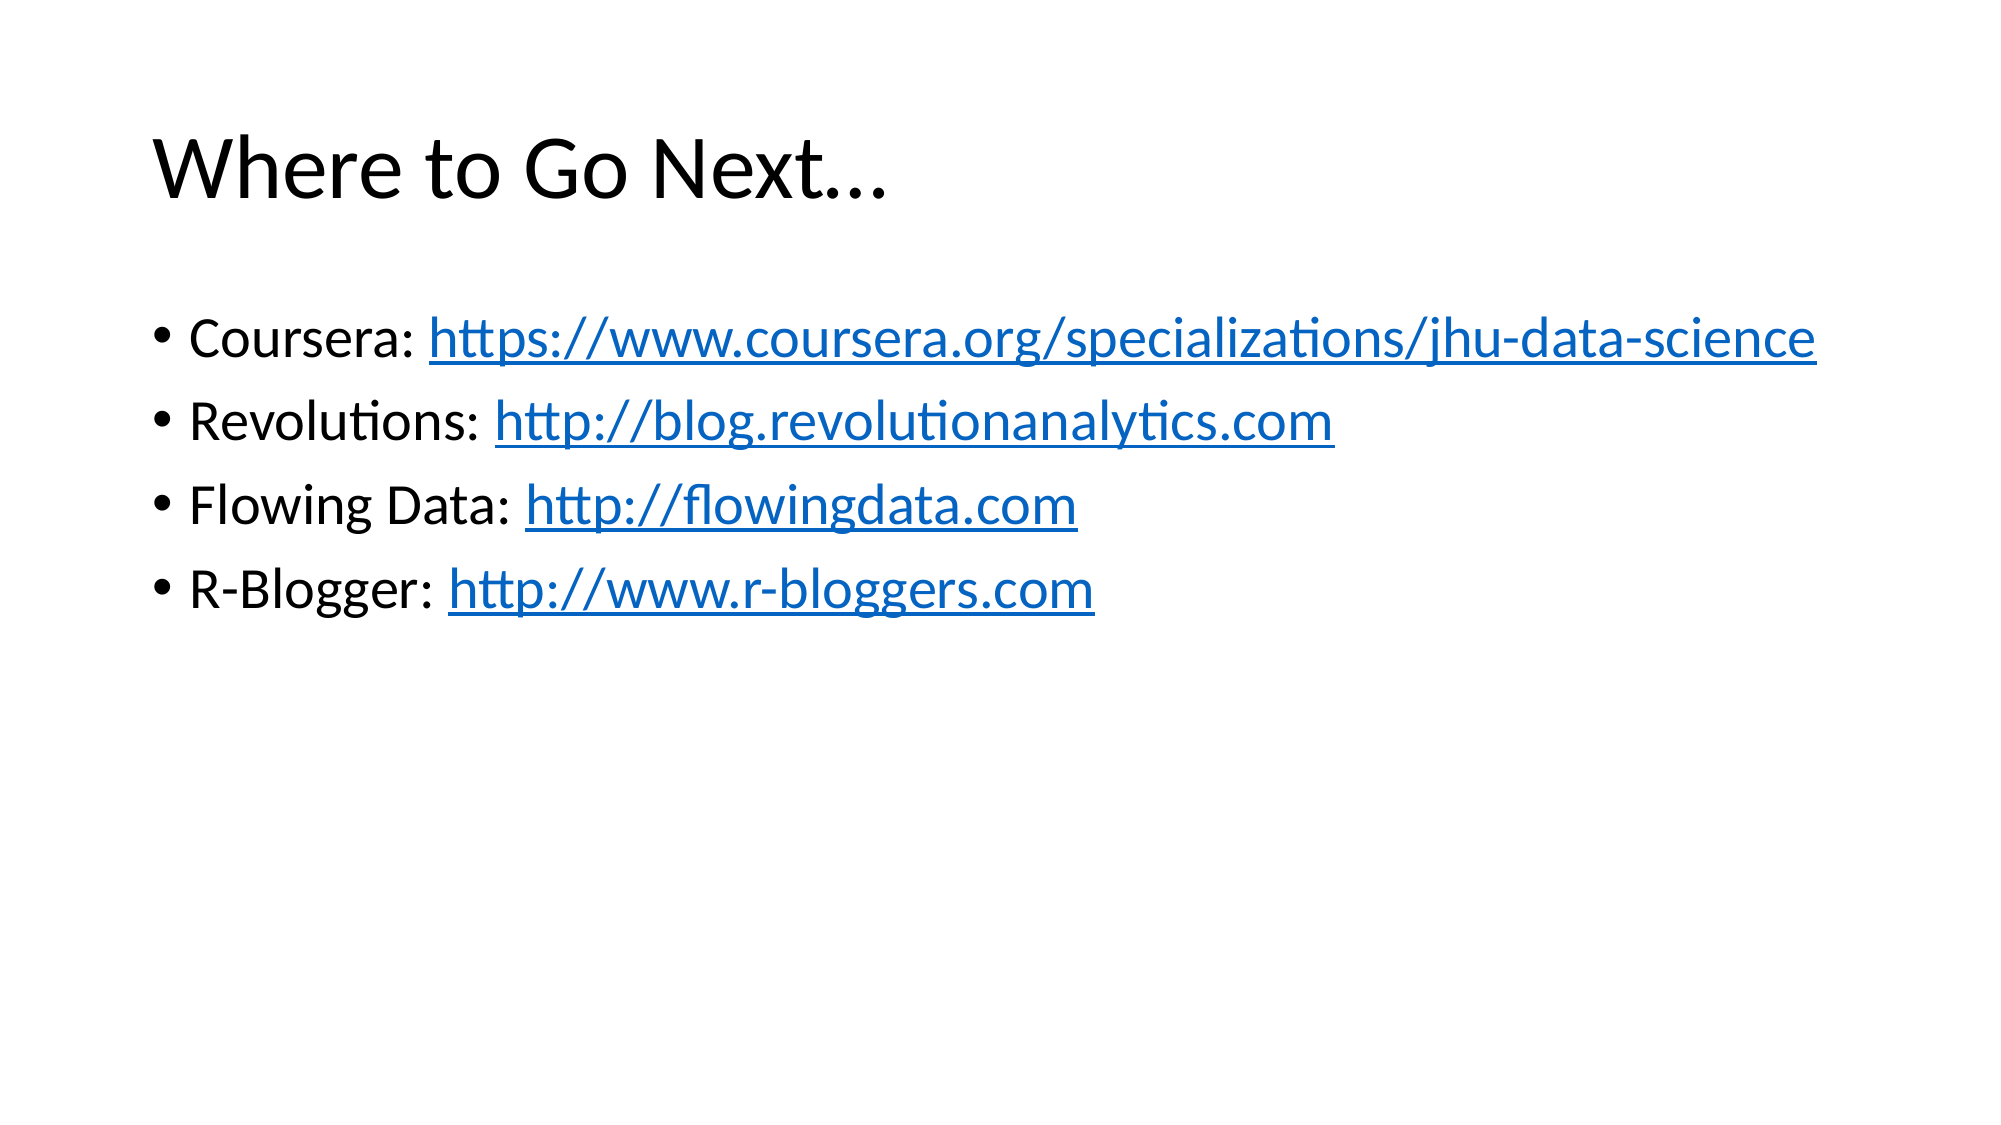

# Where to Go Next…
Coursera: https://www.coursera.org/specializations/jhu-data-science
Revolutions: http://blog.revolutionanalytics.com
Flowing Data: http://flowingdata.com
R-Blogger: http://www.r-bloggers.com